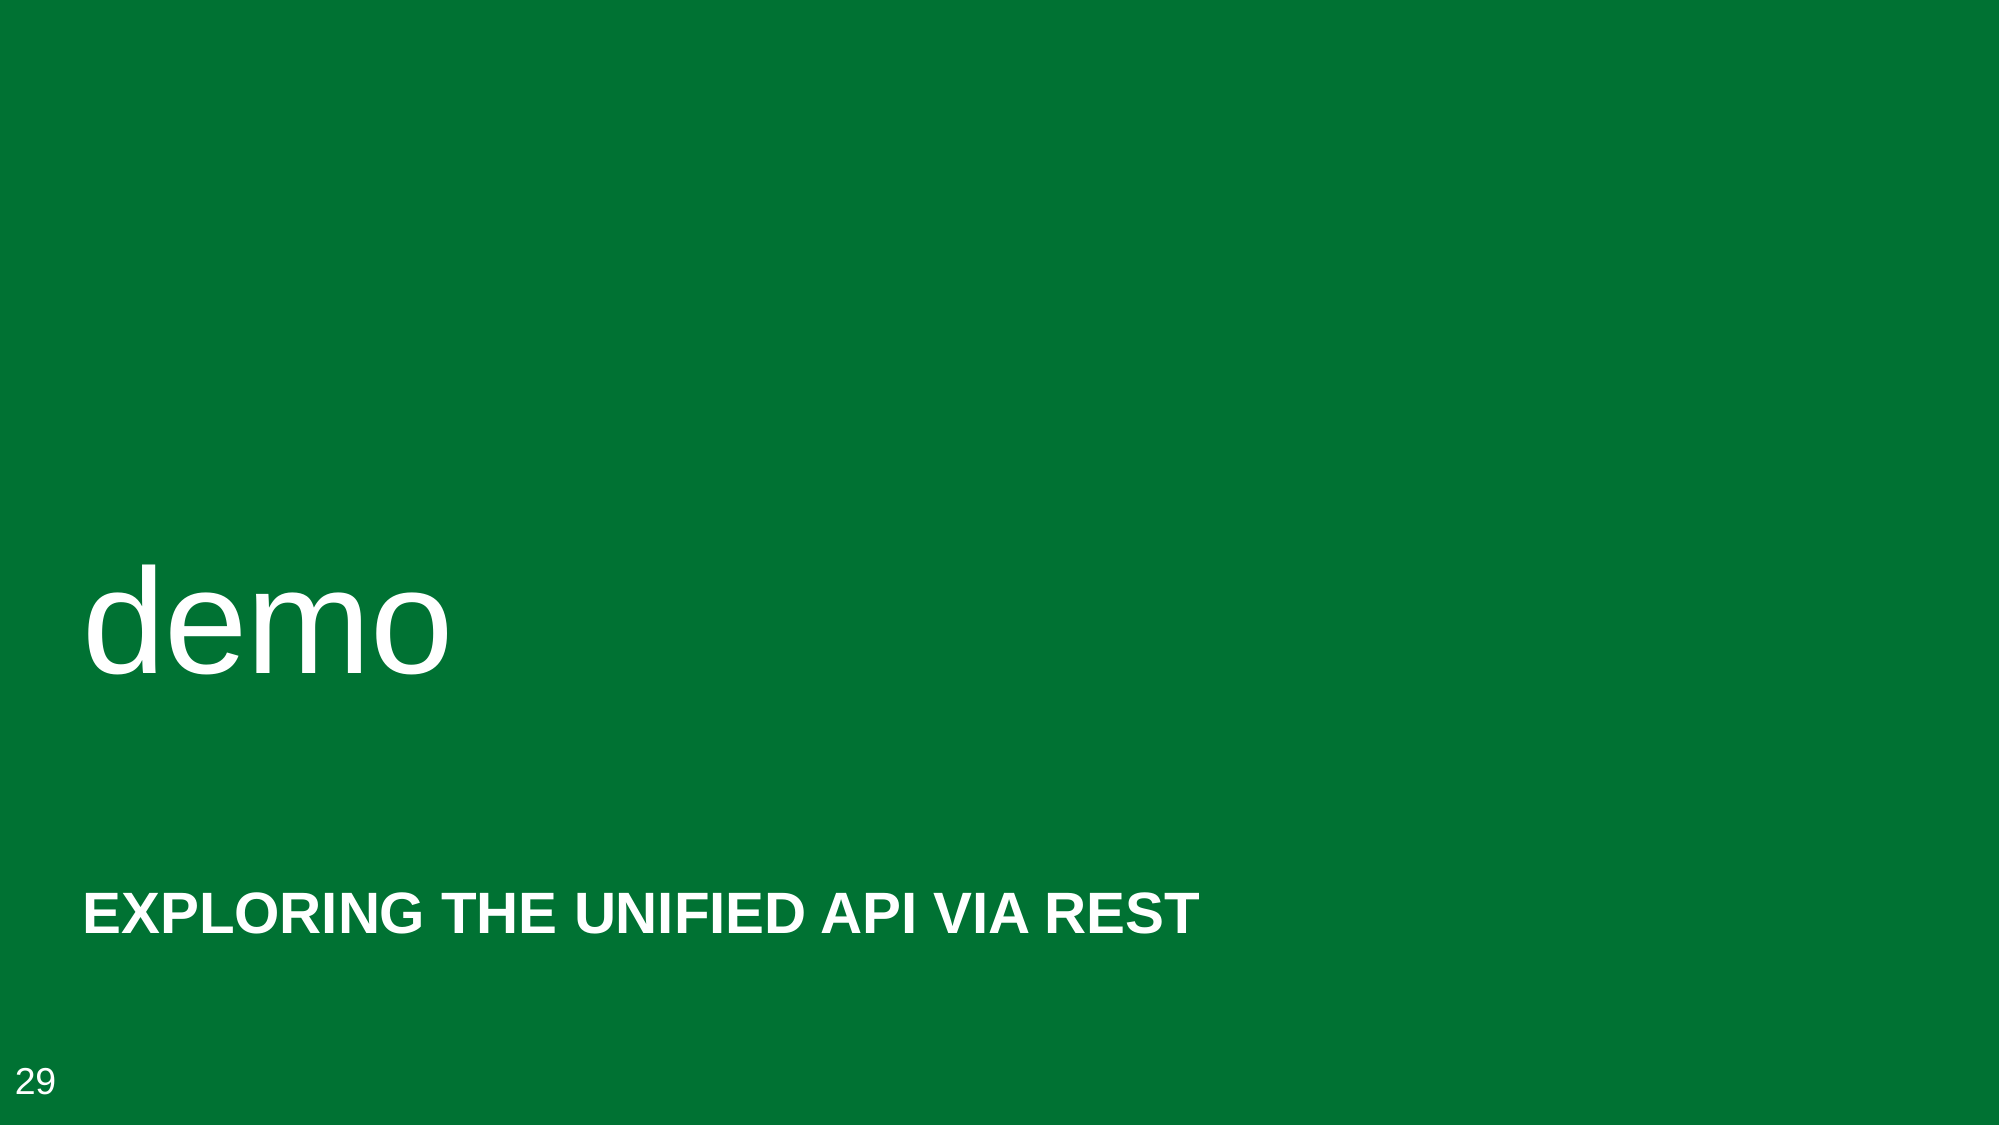

demo
Exploring the Unified API via REST
29